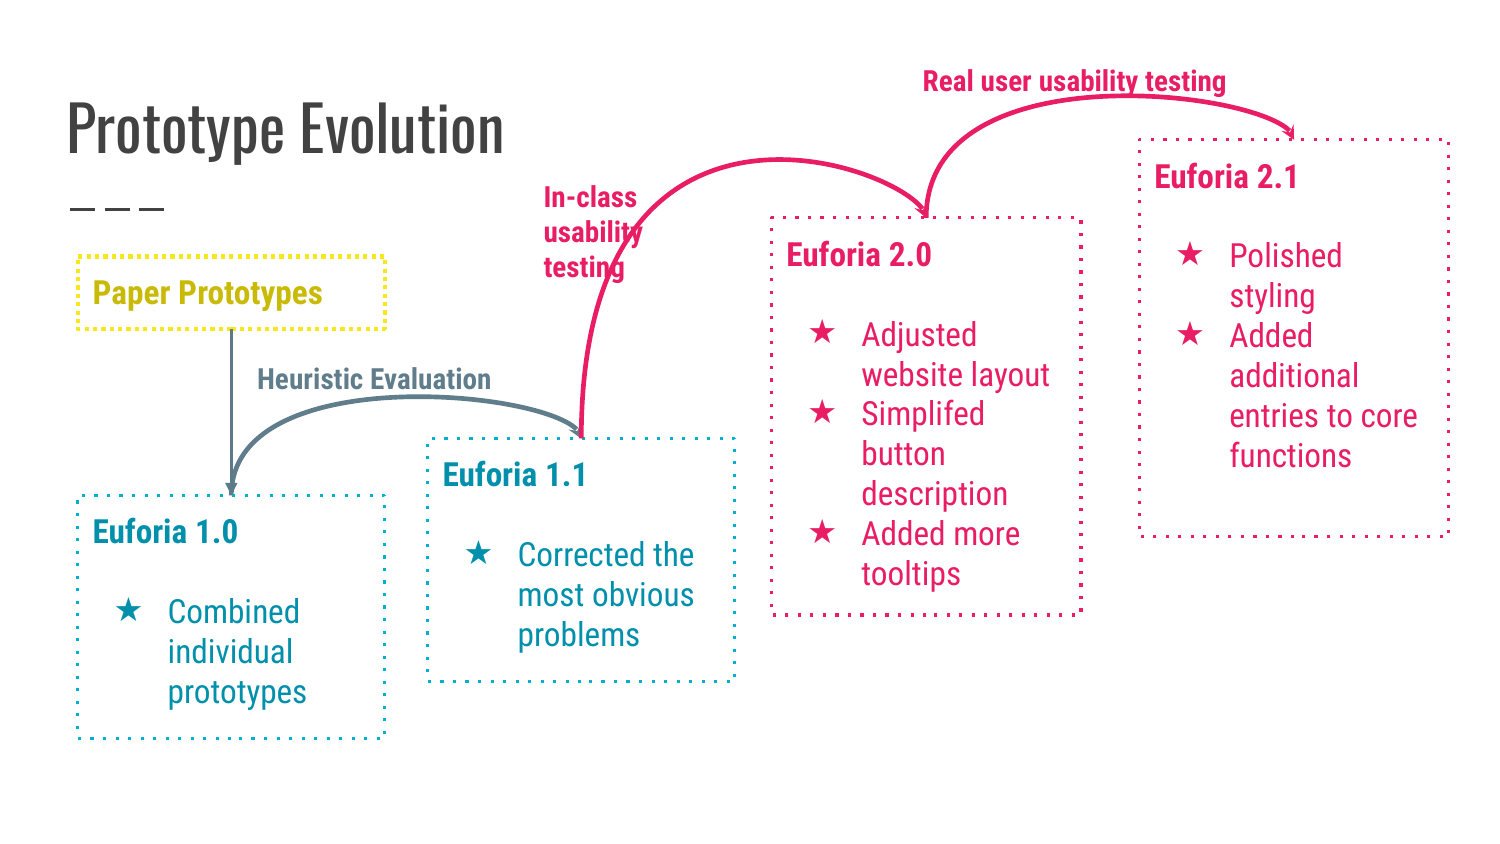

Real user usability testing
Euforia 2.1

Polished styling
Added additional entries to core functions
# Prototype Evolution
In-class usability testing
Euforia 2.0

Adjusted website layout
Simplifed button description
Added more tooltips
Paper Prototypes
Euforia 1.0

Combined individual prototypes
Heuristic Evaluation
Euforia 1.1

Corrected the most obvious problems